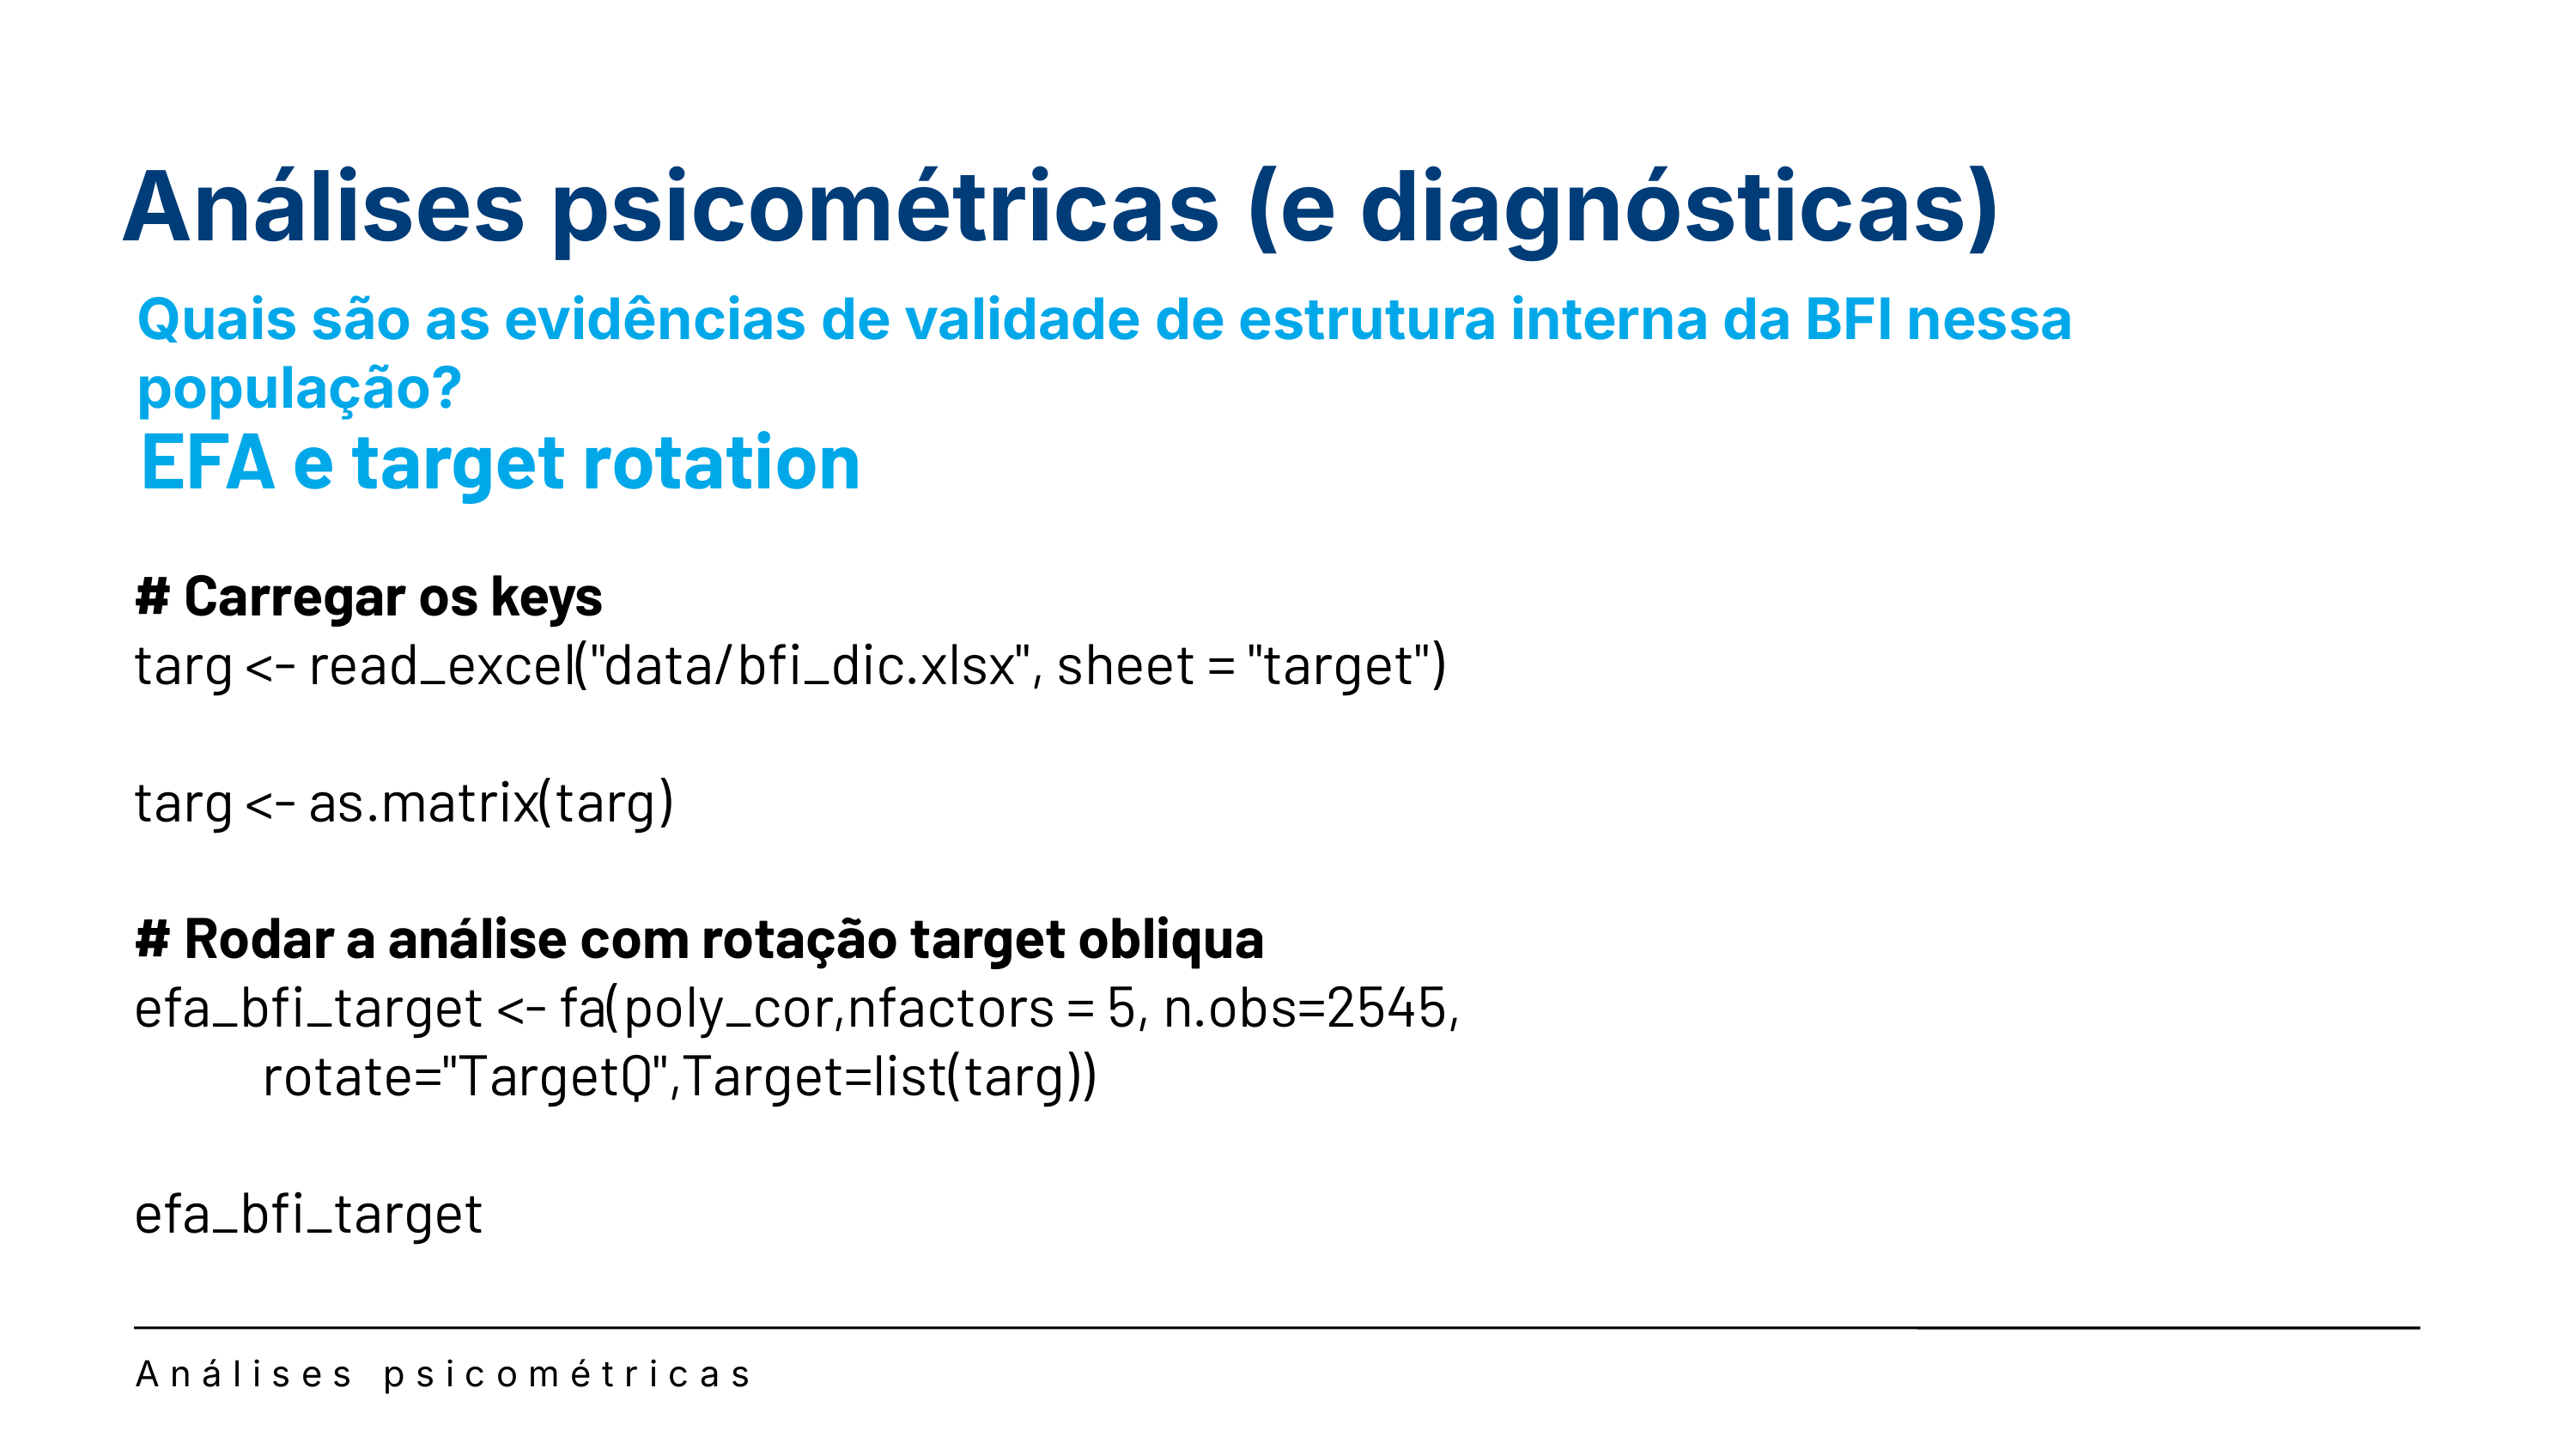

Análises psicométricas (e diagnósticas)
Quais são as evidências de validade de estrutura interna da BFI nessa população?
EFA e target rotation
# Carregar os keys
targ <- read_excel("data/bfi_dic.xlsx", sheet = "target")

targ <- as.matrix(targ)

# Rodar a análise com rotação target obliqua
efa_bfi_target <- fa(poly_cor,nfactors = 5, n.obs=2545,
	rotate="TargetQ",Target=list(targ))

efa_bfi_target

Análises psicométricas